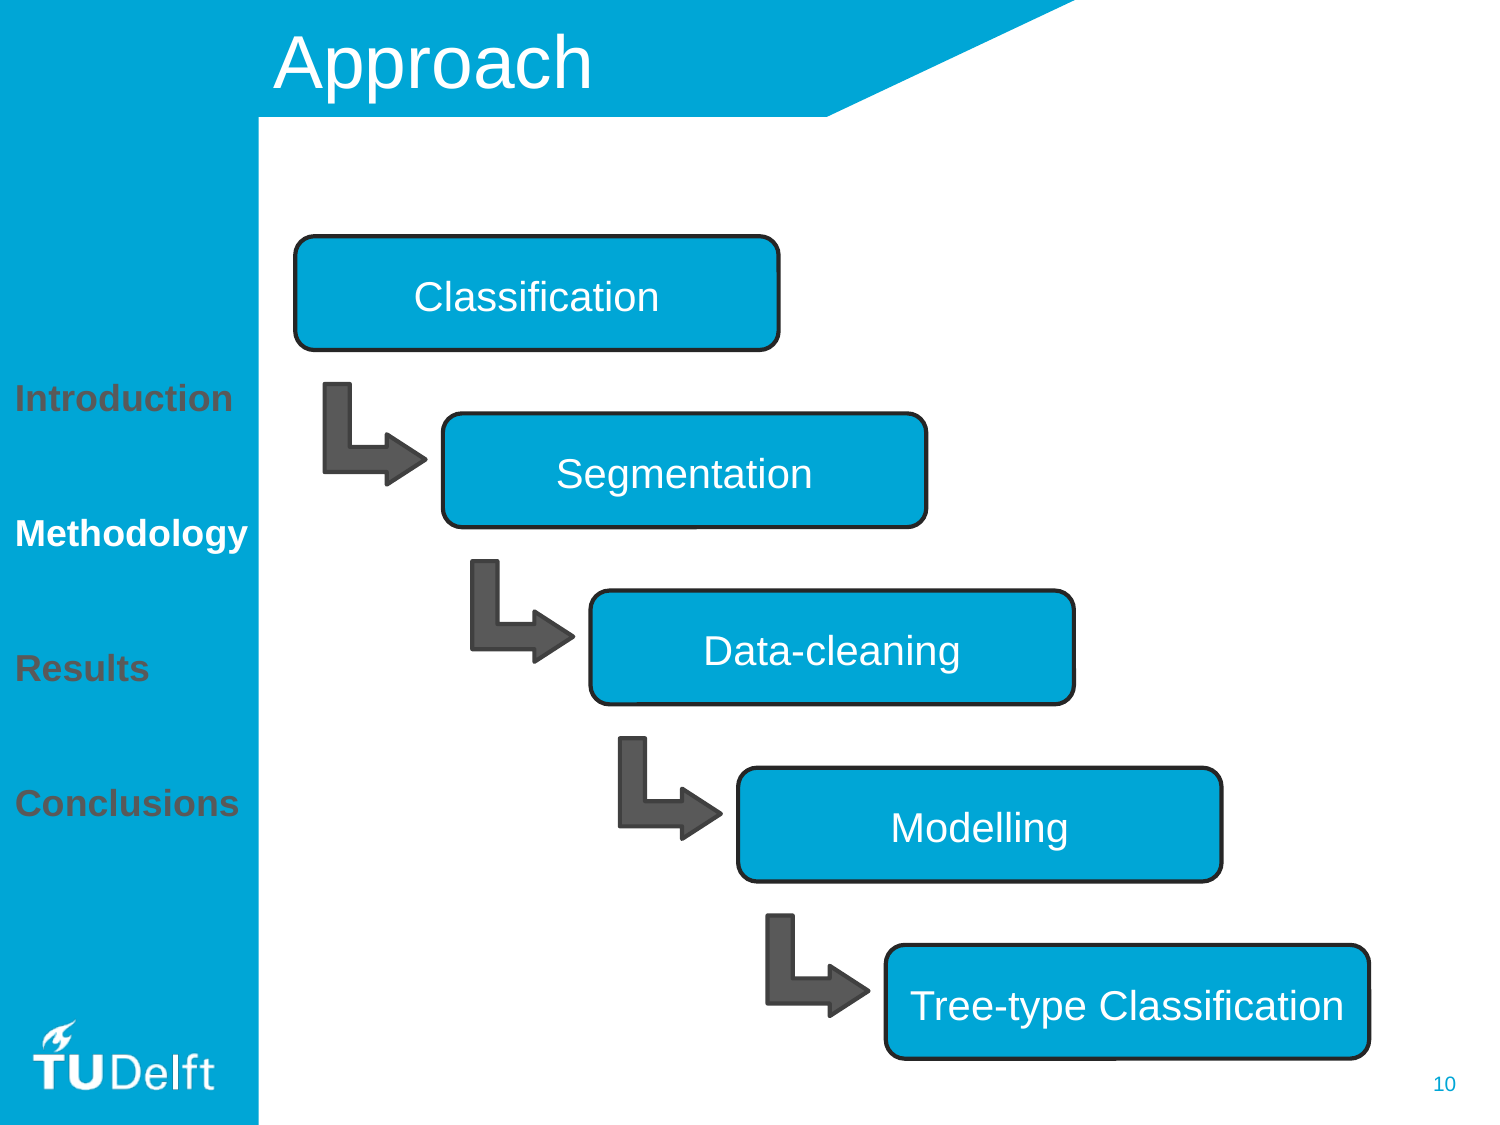

Approach
Classification
Introduction

Methodology

Results

Conclusions

Segmentation

Data-cleaning

Modelling

Tree-type Classification